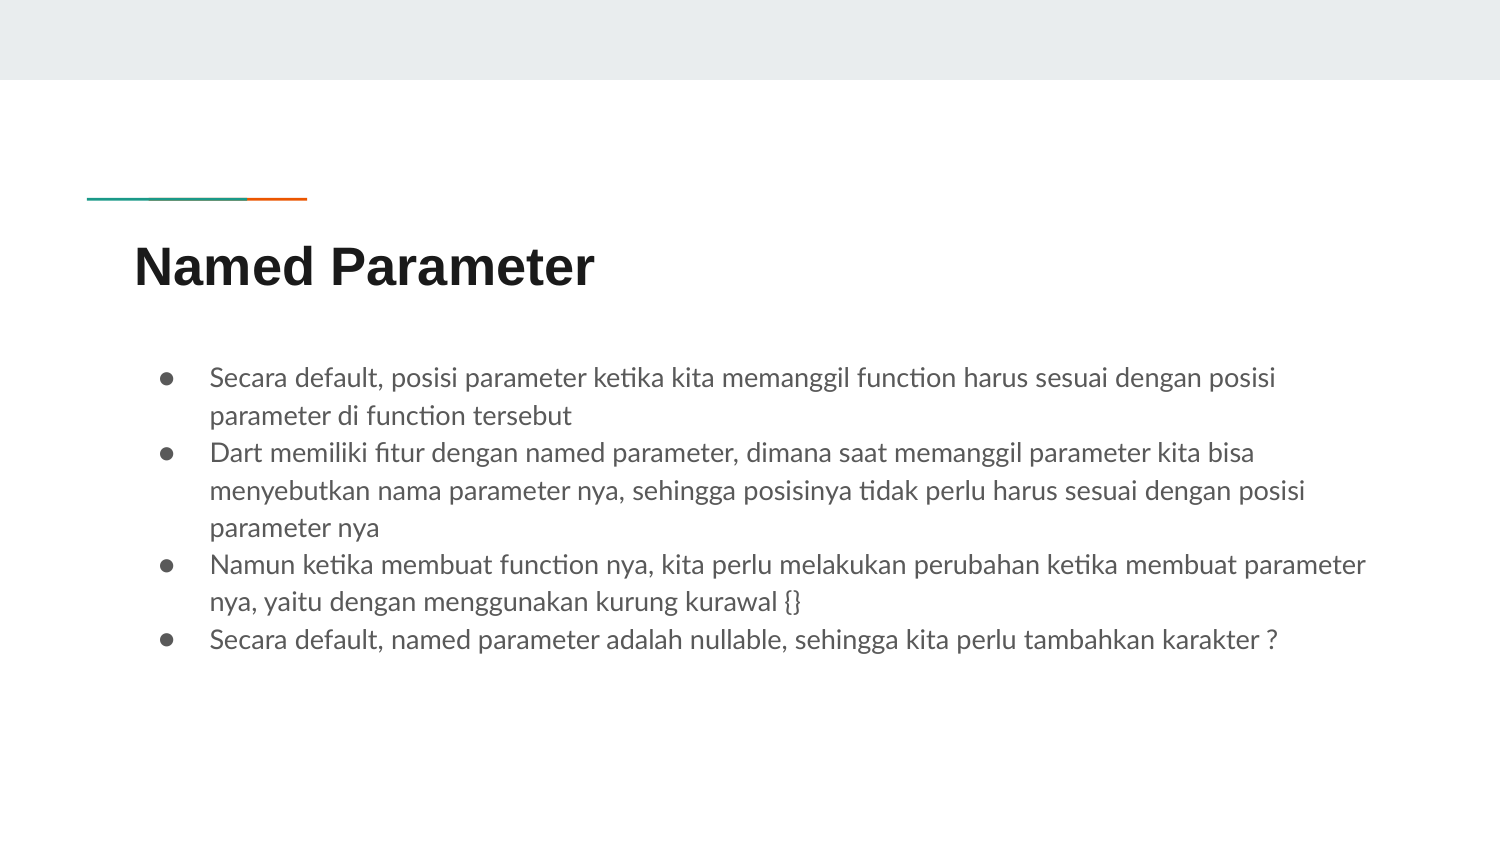

# Named Parameter
Secara default, posisi parameter ketika kita memanggil function harus sesuai dengan posisi parameter di function tersebut
Dart memiliki fitur dengan named parameter, dimana saat memanggil parameter kita bisa menyebutkan nama parameter nya, sehingga posisinya tidak perlu harus sesuai dengan posisi parameter nya
Namun ketika membuat function nya, kita perlu melakukan perubahan ketika membuat parameter nya, yaitu dengan menggunakan kurung kurawal {}
Secara default, named parameter adalah nullable, sehingga kita perlu tambahkan karakter ?